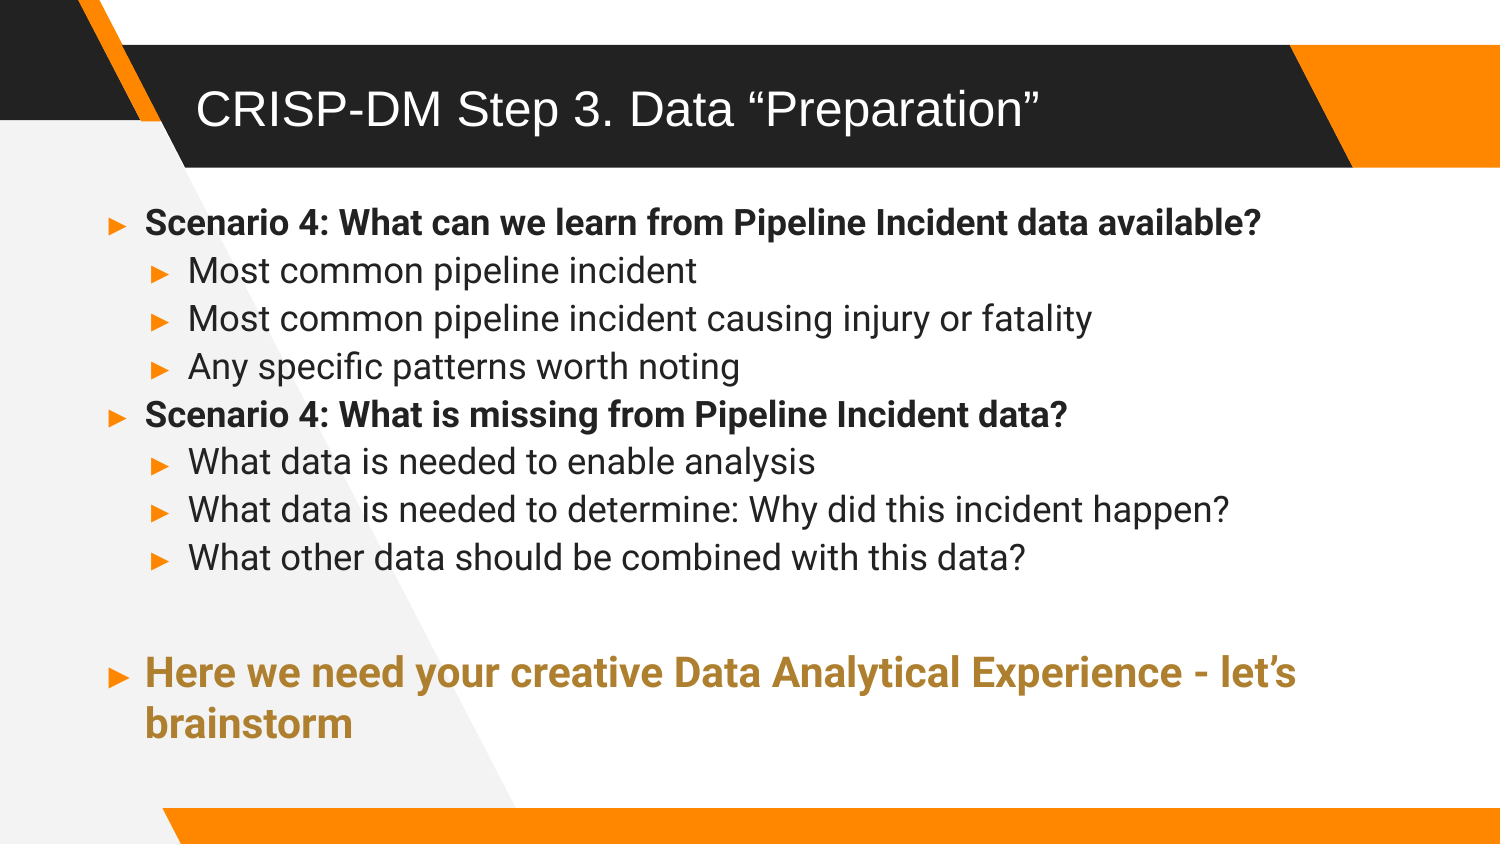

13
# CRISP-DM Step 3. Data “Preparation”
Scenario 4: What can we learn from Pipeline Incident data available?
Most common pipeline incident
Most common pipeline incident causing injury or fatality
Any specific patterns worth noting
Scenario 4: What is missing from Pipeline Incident data?
What data is needed to enable analysis
What data is needed to determine: Why did this incident happen?
What other data should be combined with this data?

Here we need your creative Data Analytical Experience - let’s brainstorm